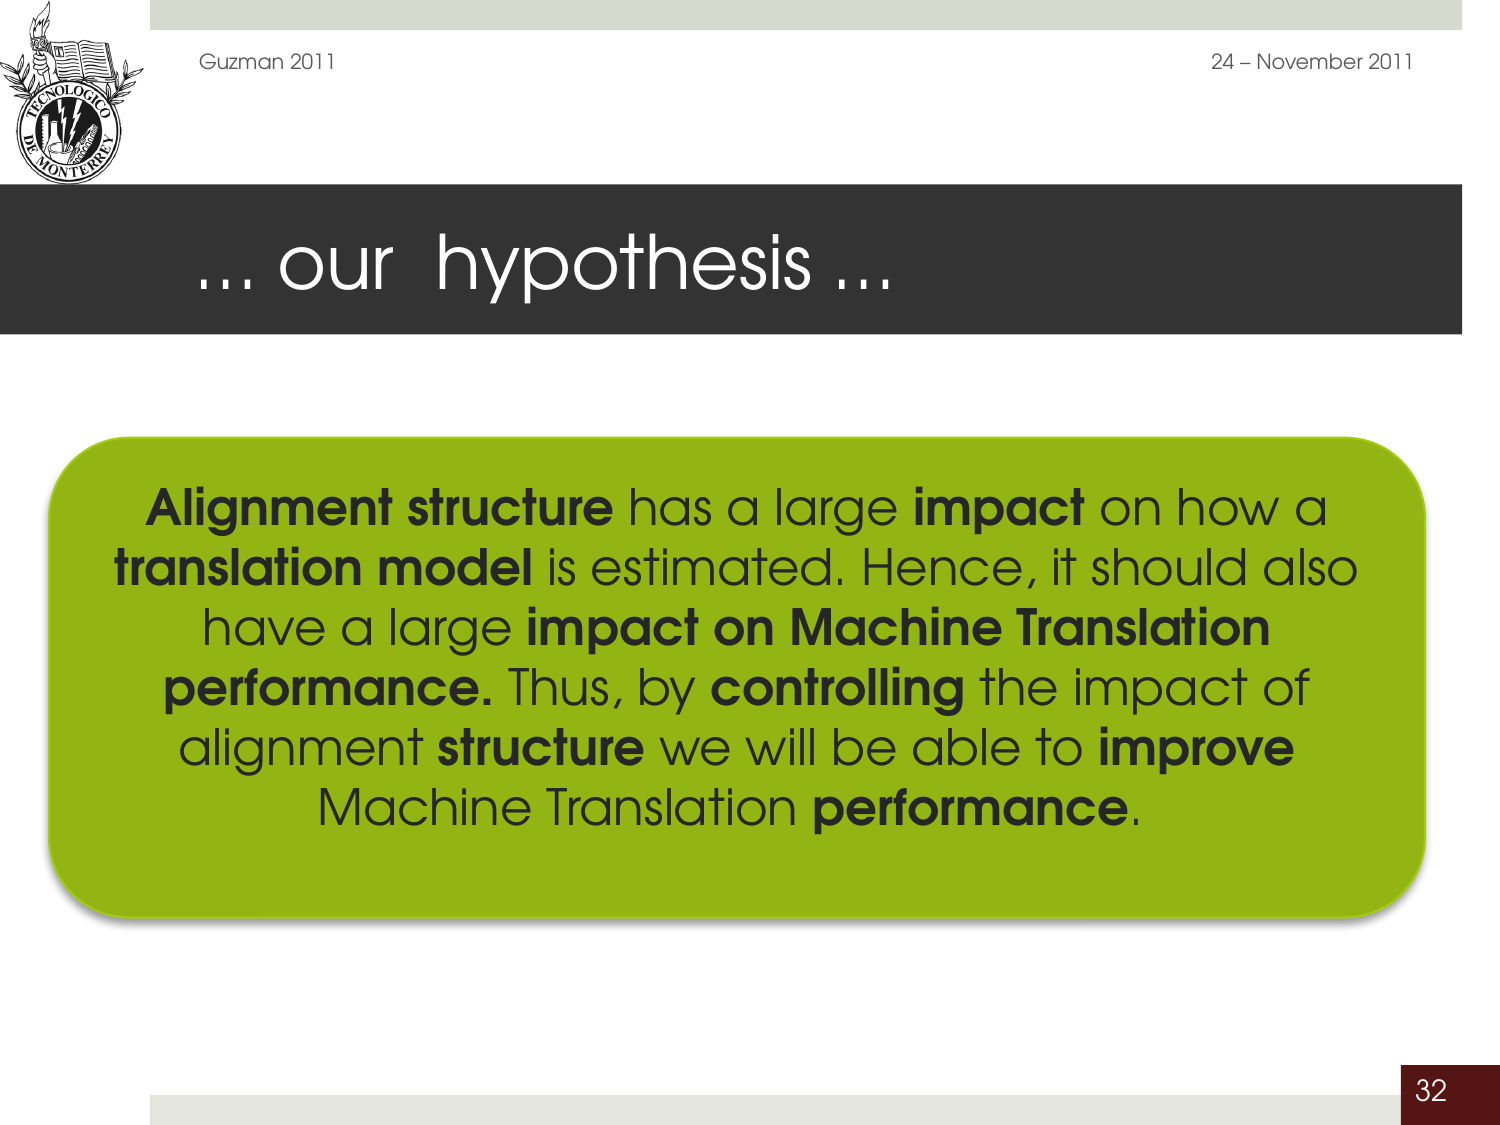

Guzman 2011
24 – November 2011
# … our  hypothesis …
Alignment structure has a large impact on how a translation model is estimated. Hence, it should also have a large impact on Machine Translation performance. Thus, by controlling the impact of alignment structure we will be able to improve Machine Translation performance.